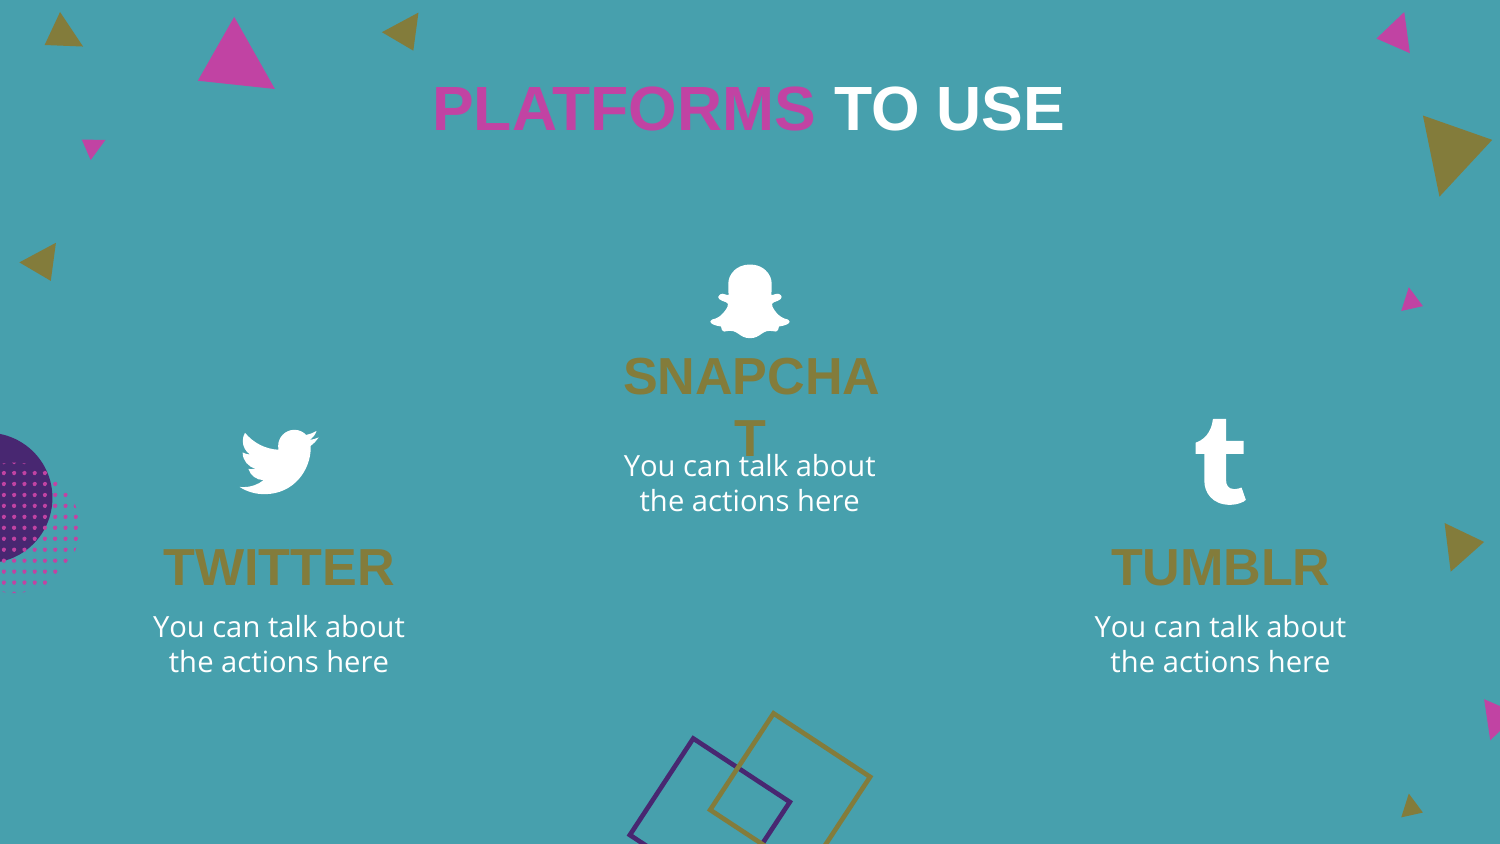

PLATFORMS TO USE

SNAPCHAT

You can talk about the actions here

# TWITTER
TUMBLR
You can talk about the actions here
You can talk about the actions here